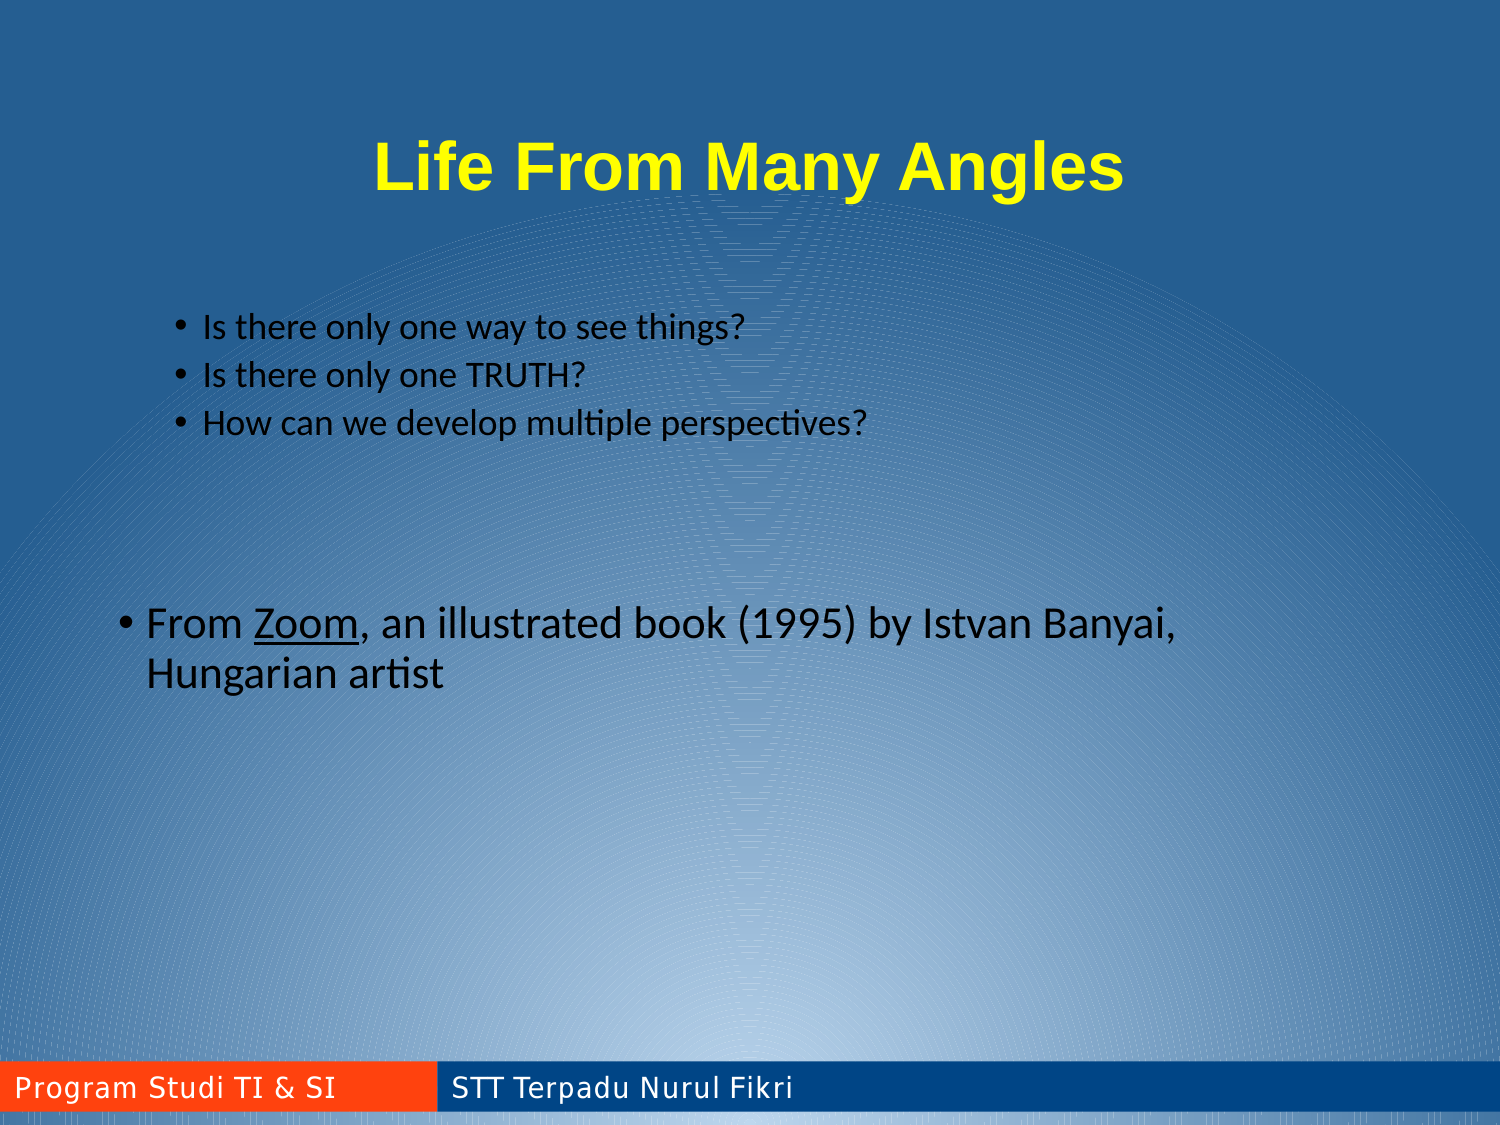

# Life From Many Angles
Is there only one way to see things?
Is there only one TRUTH?
How can we develop multiple perspectives?

From Zoom, an illustrated book (1995) by Istvan Banyai,  Hungarian artist